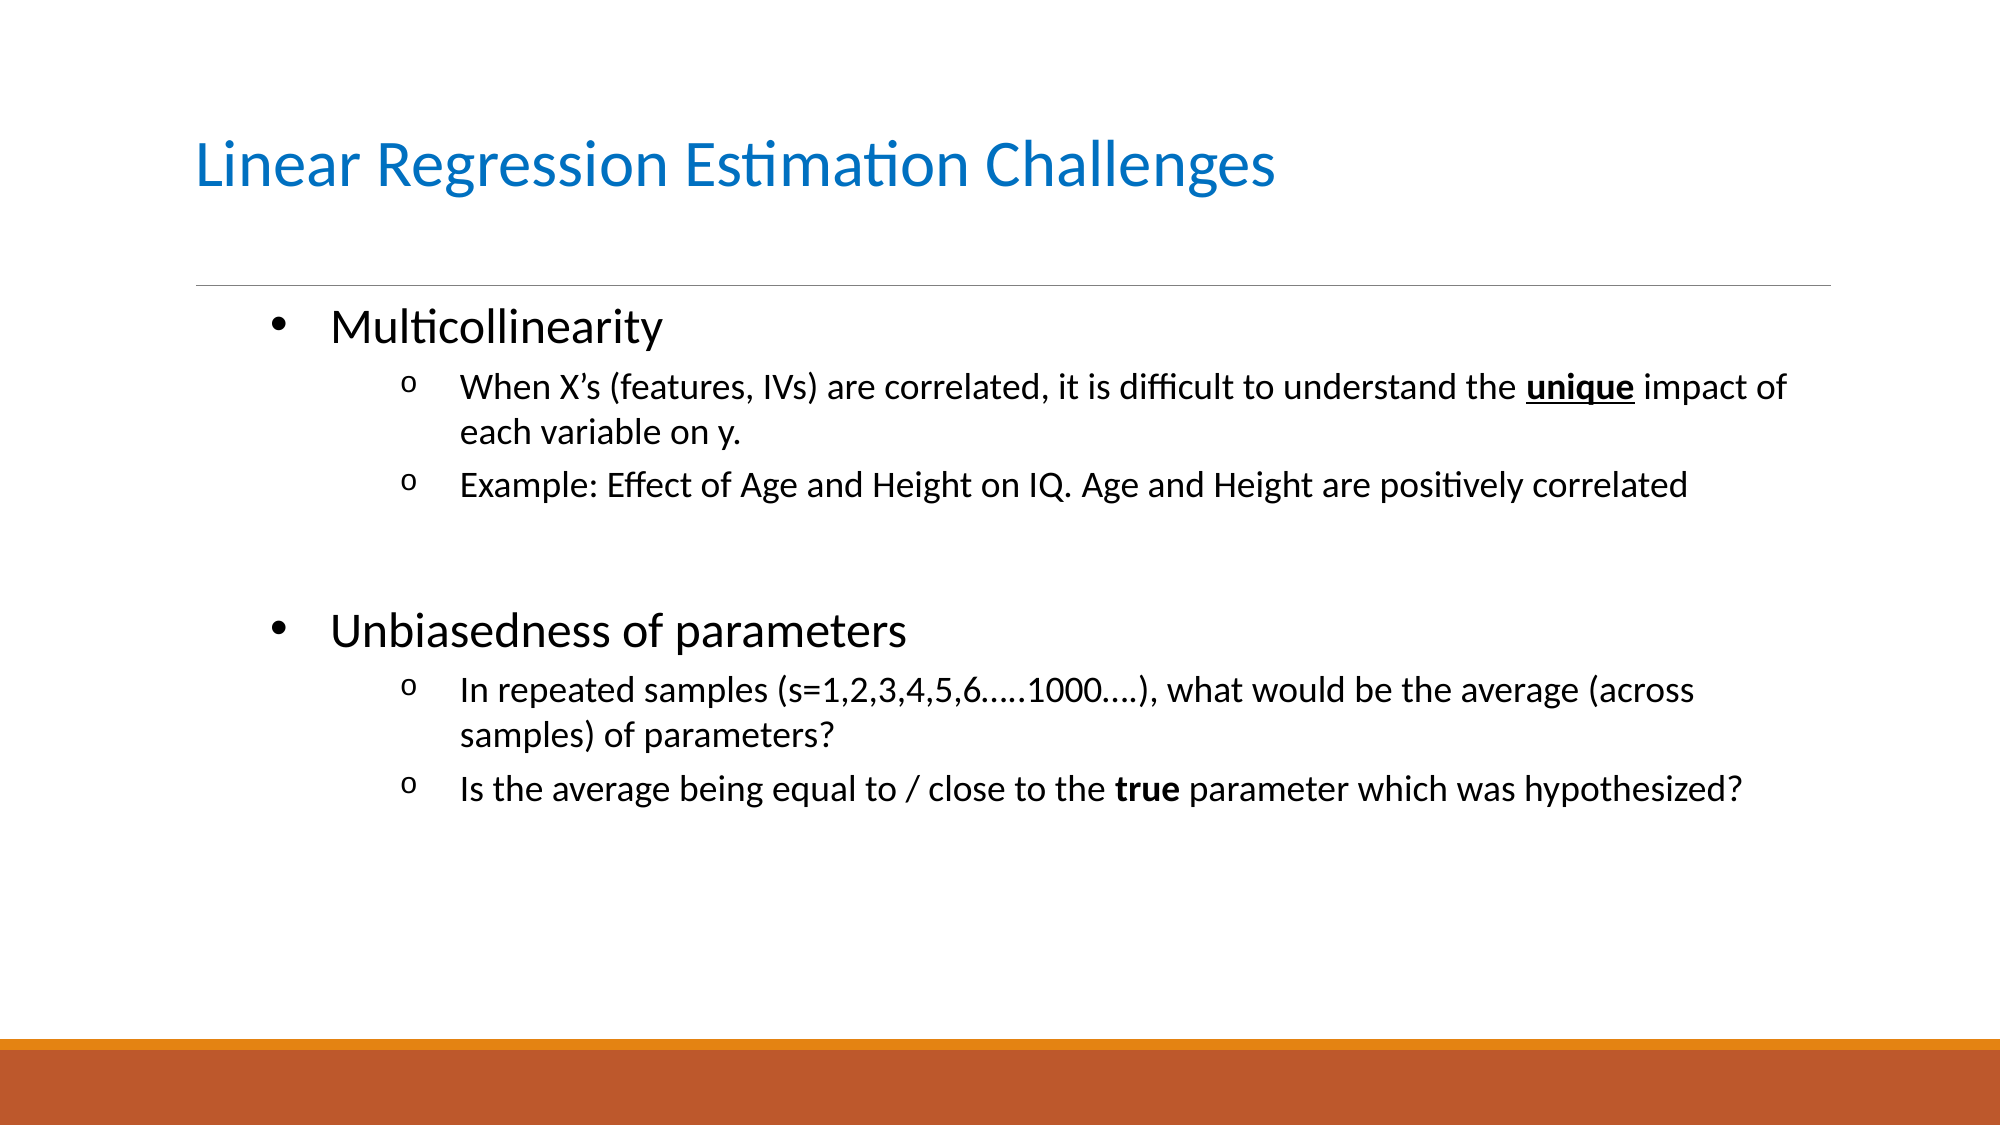

# Linear Regression Estimation Challenges
Multicollinearity
When X’s (features, IVs) are correlated, it is difficult to understand the unique impact of each variable on y.
Example: Effect of Age and Height on IQ. Age and Height are positively correlated

Unbiasedness of parameters
In repeated samples (s=1,2,3,4,5,6…..1000….), what would be the average (across samples) of parameters?
Is the average being equal to / close to the true parameter which was hypothesized?